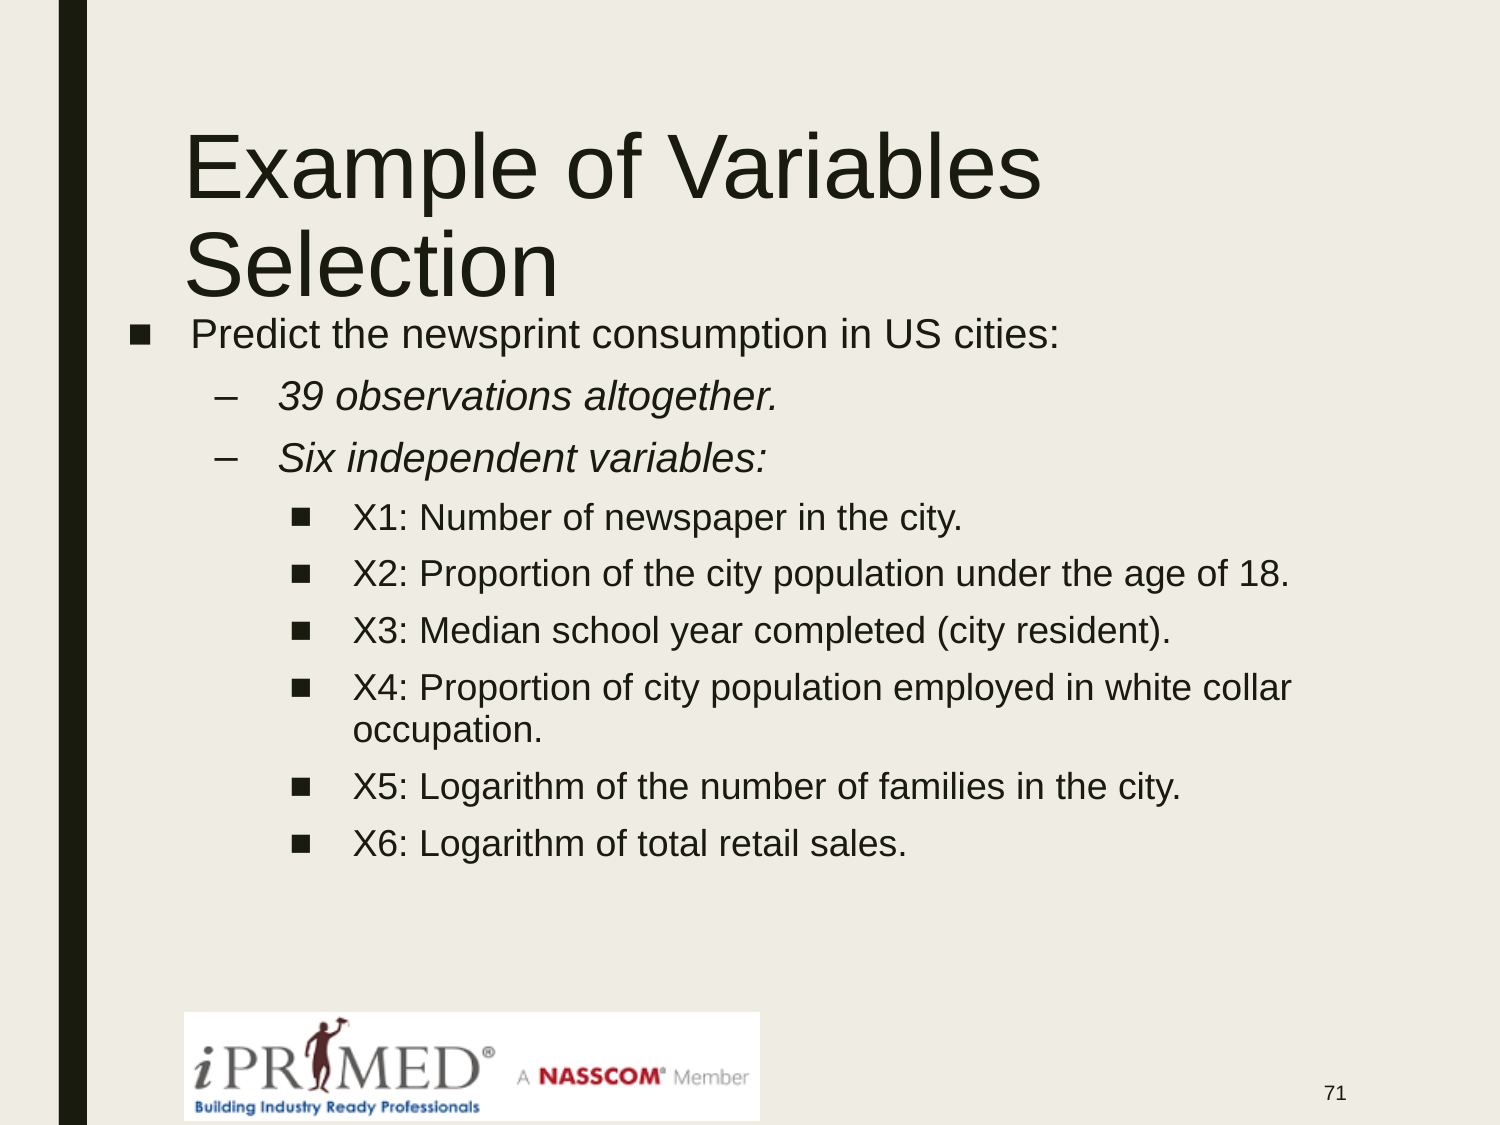

# Example of Variables Selection
Predict the newsprint consumption in US cities:
39 observations altogether.
Six independent variables:
X1: Number of newspaper in the city.
X2: Proportion of the city population under the age of 18.
X3: Median school year completed (city resident).
X4: Proportion of city population employed in white collar occupation.
X5: Logarithm of the number of families in the city.
X6: Logarithm of total retail sales.
71